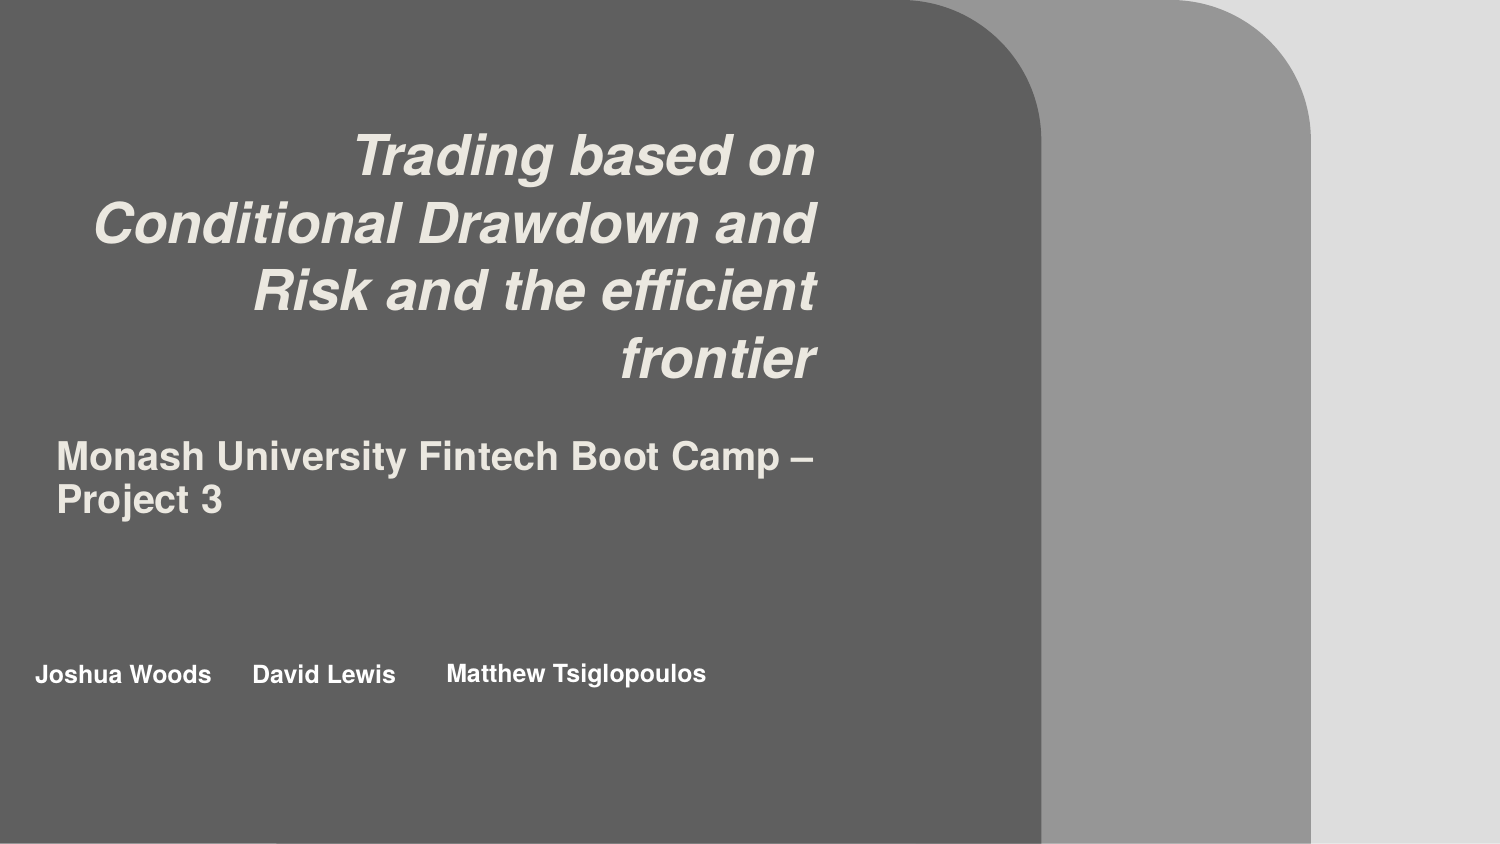

Trading based on Conditional Drawdown and Risk and the efficient frontier
Monash University Fintech Boot Camp – Project 3
Matthew Tsiglopoulos
Joshua Woods
David Lewis